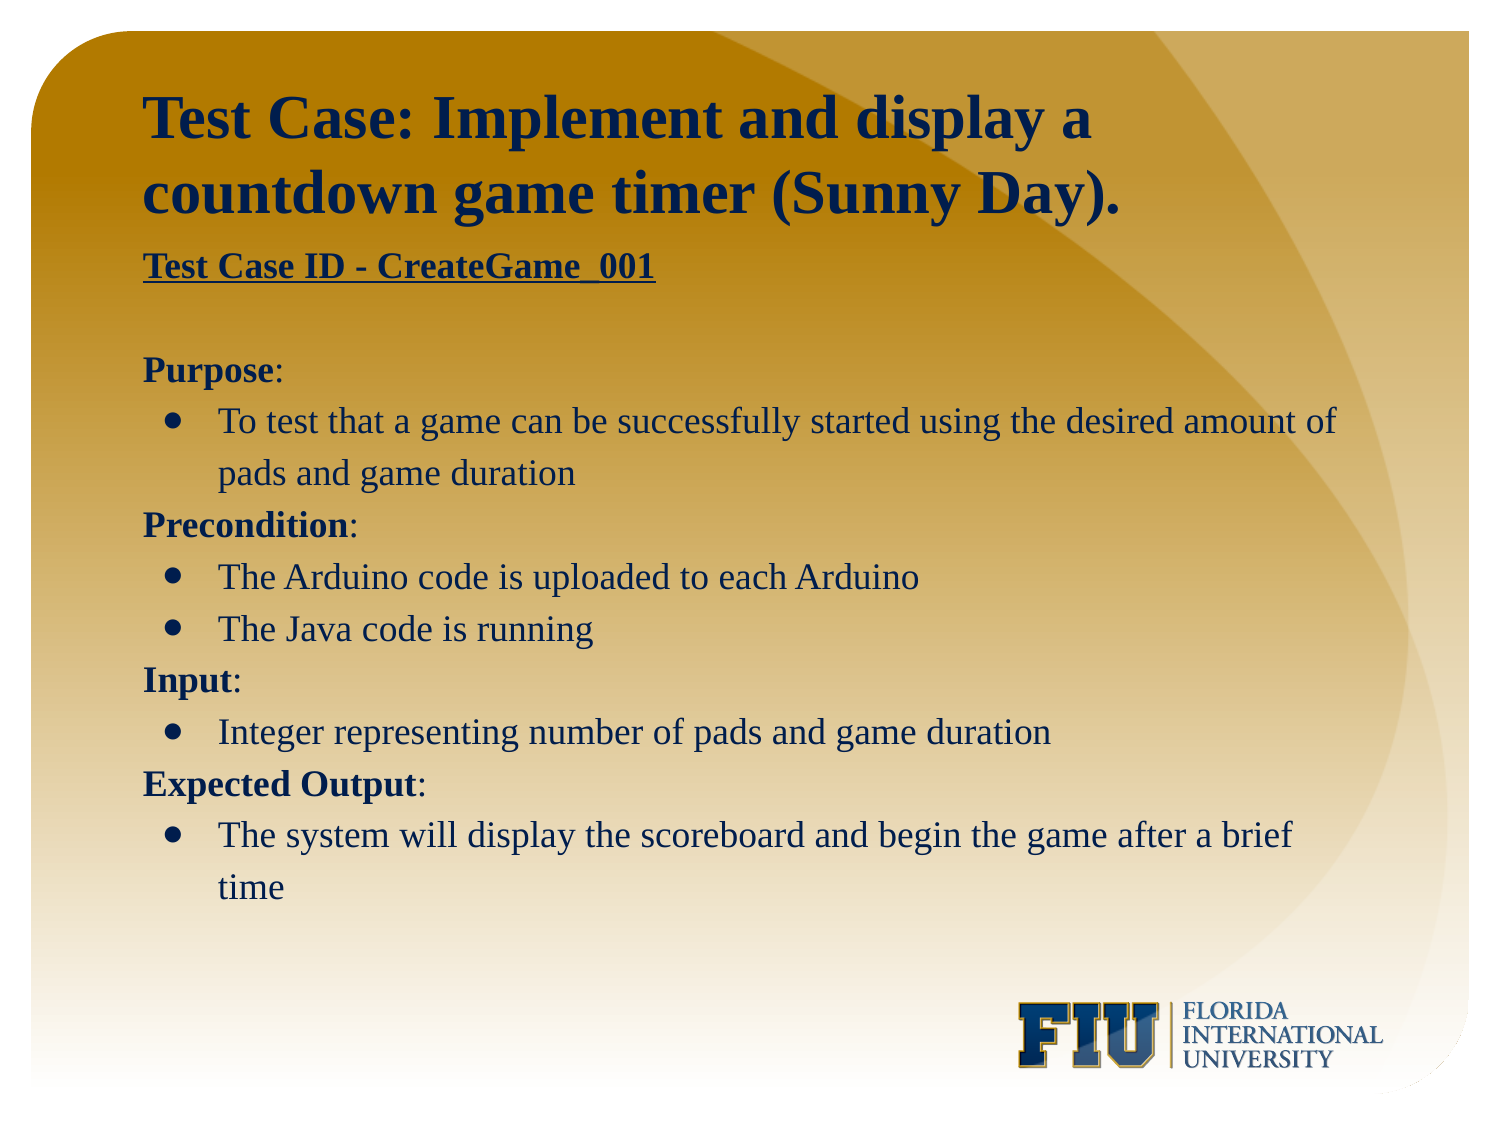

# Test Case: Implement and display a countdown game timer (Sunny Day).
Test Case ID - CreateGame_001

Purpose:
To test that a game can be successfully started using the desired amount of pads and game duration
Precondition:
The Arduino code is uploaded to each Arduino
The Java code is running
Input:
Integer representing number of pads and game duration
Expected Output:
The system will display the scoreboard and begin the game after a brief time